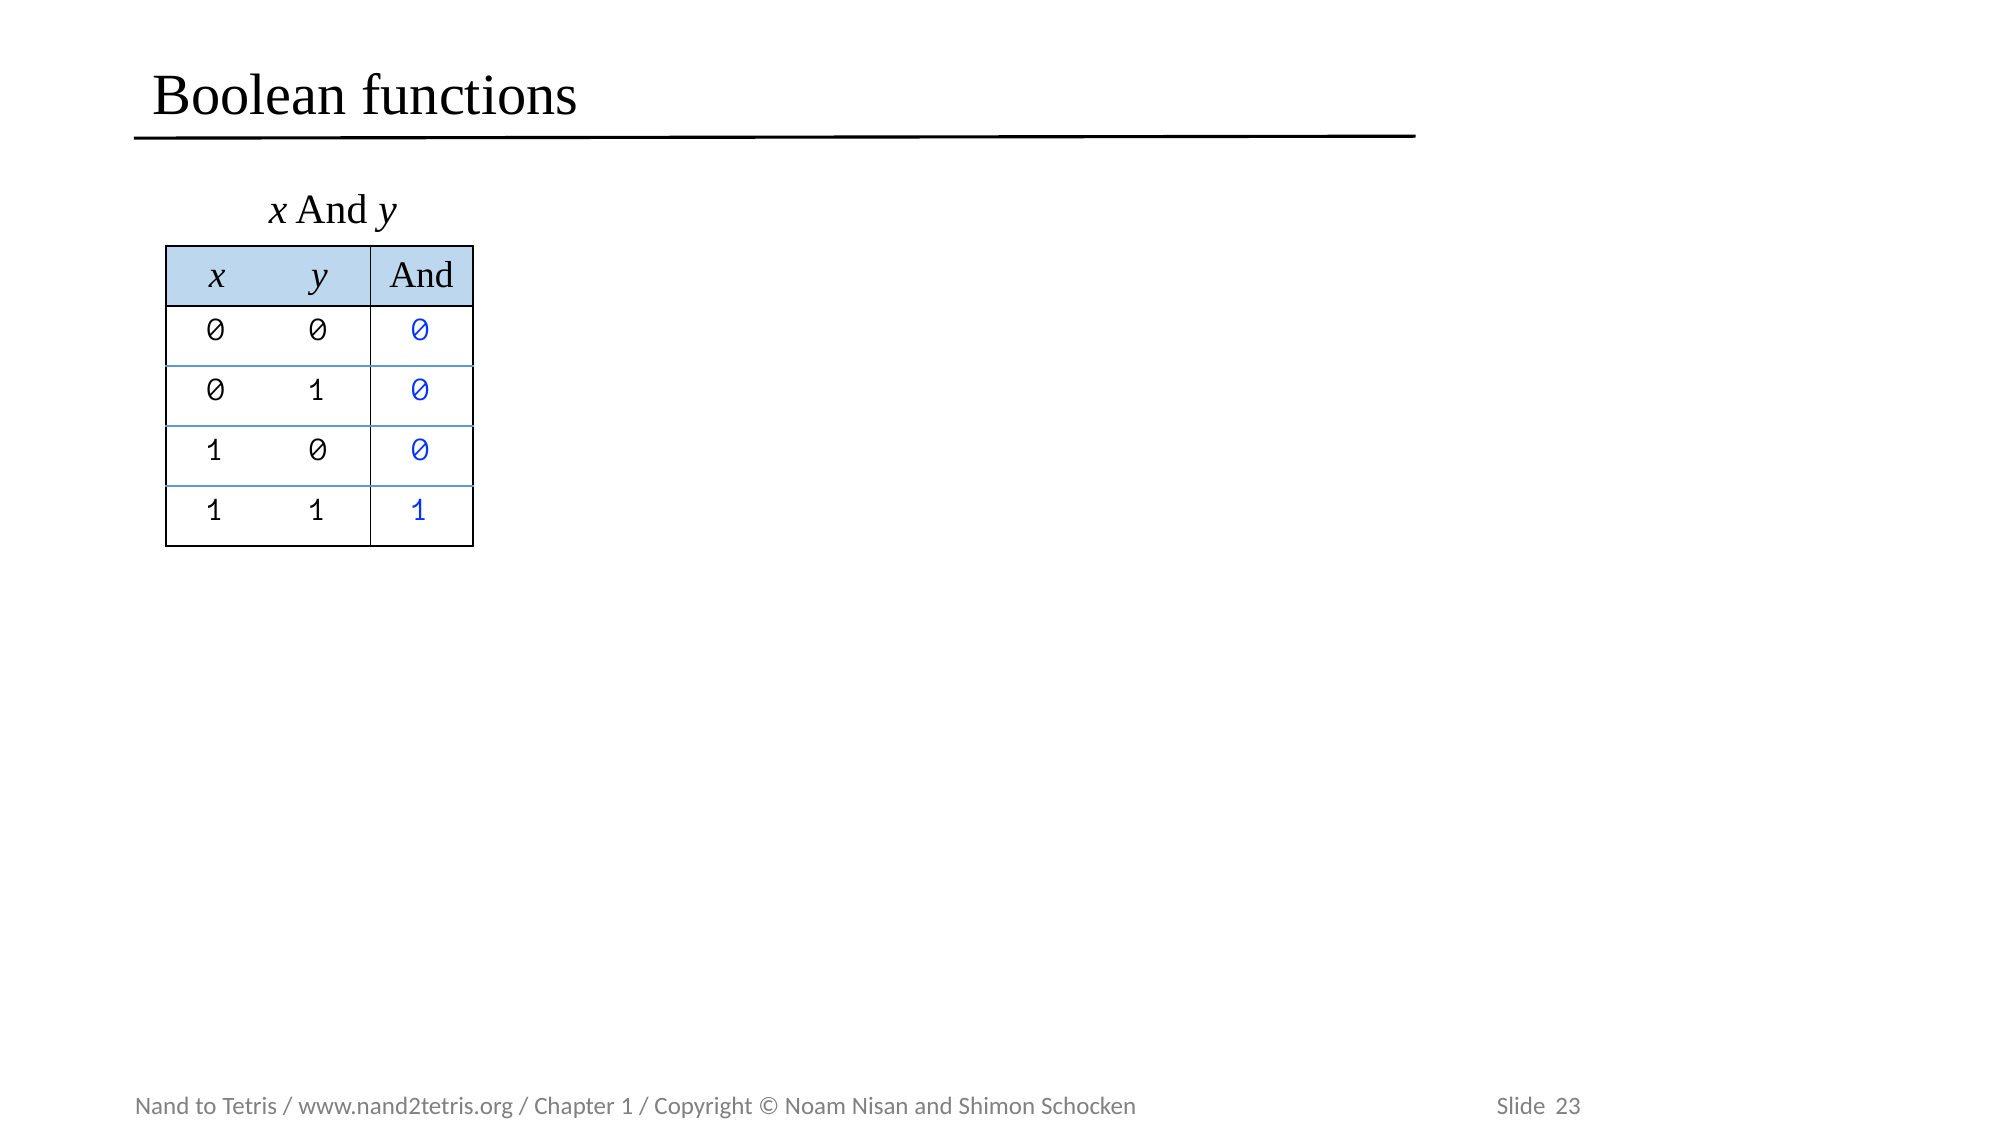

# Boolean functions
x And y
| x | y | And |
| --- | --- | --- |
| 0 | 0 | 0 |
| 0 | 1 | 0 |
| 1 | 0 | 0 |
| 1 | 1 | 1 |